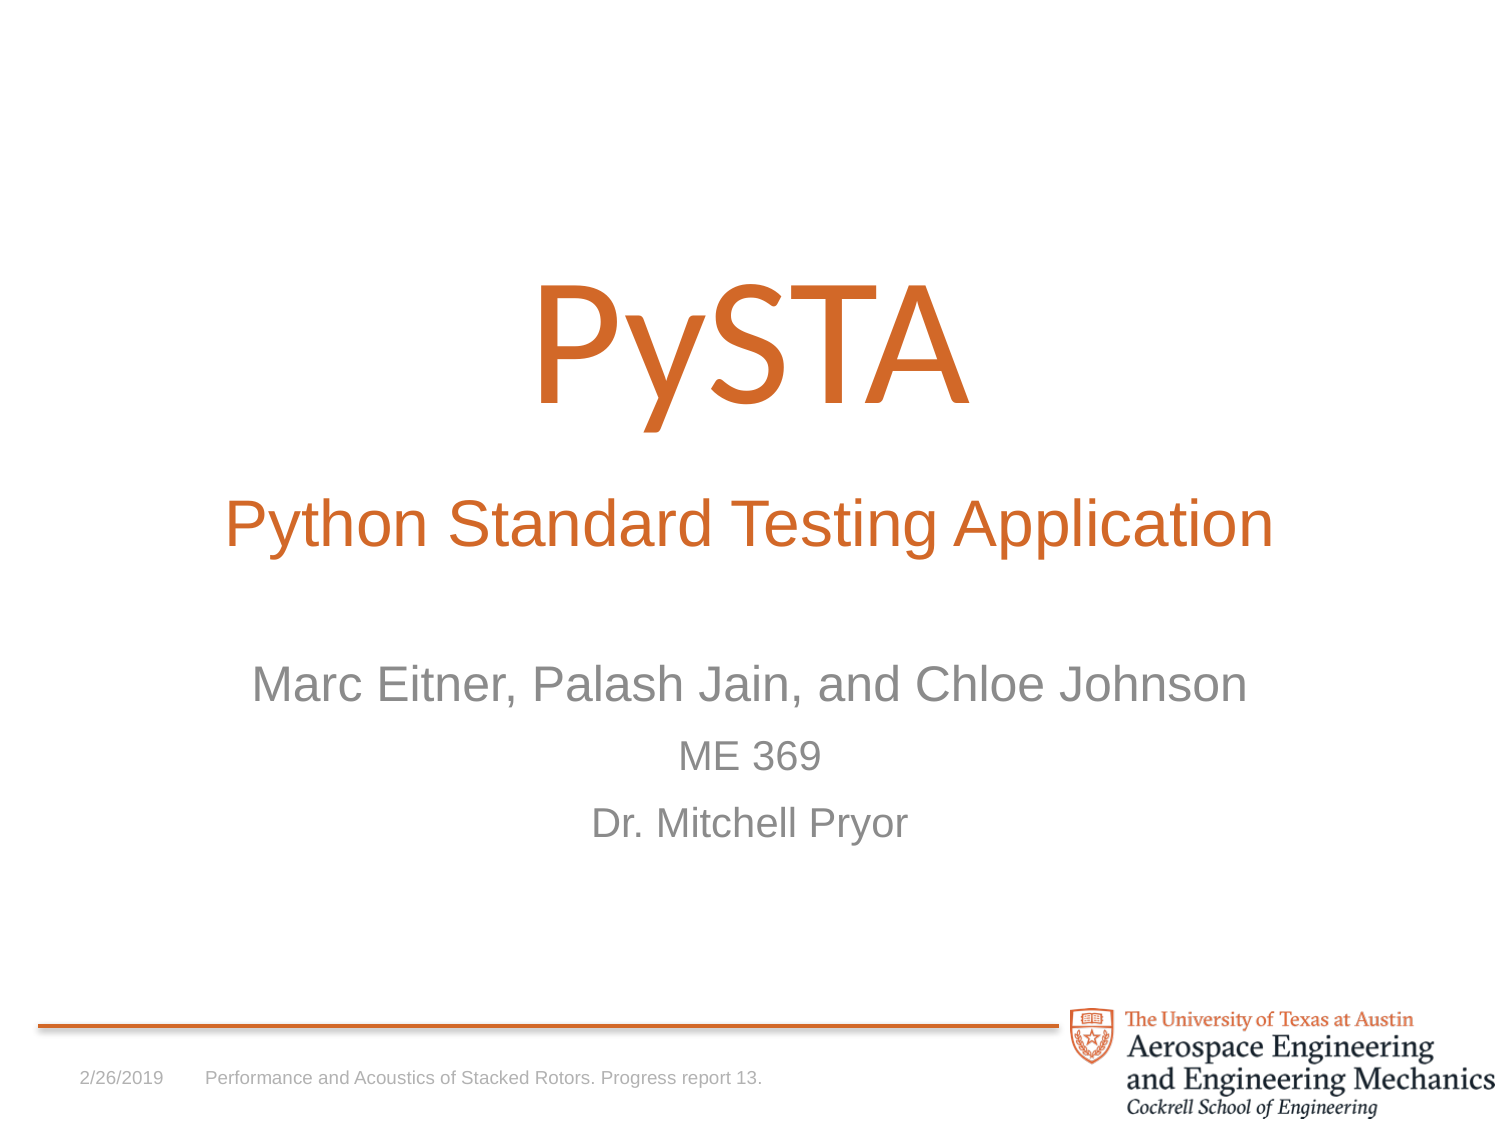

PySTA
# Python Standard Testing Application
Marc Eitner, Palash Jain, and Chloe Johnson
ME 369
Dr. Mitchell Pryor

2/26/2019
Performance and Acoustics of Stacked Rotors. Progress report 13.